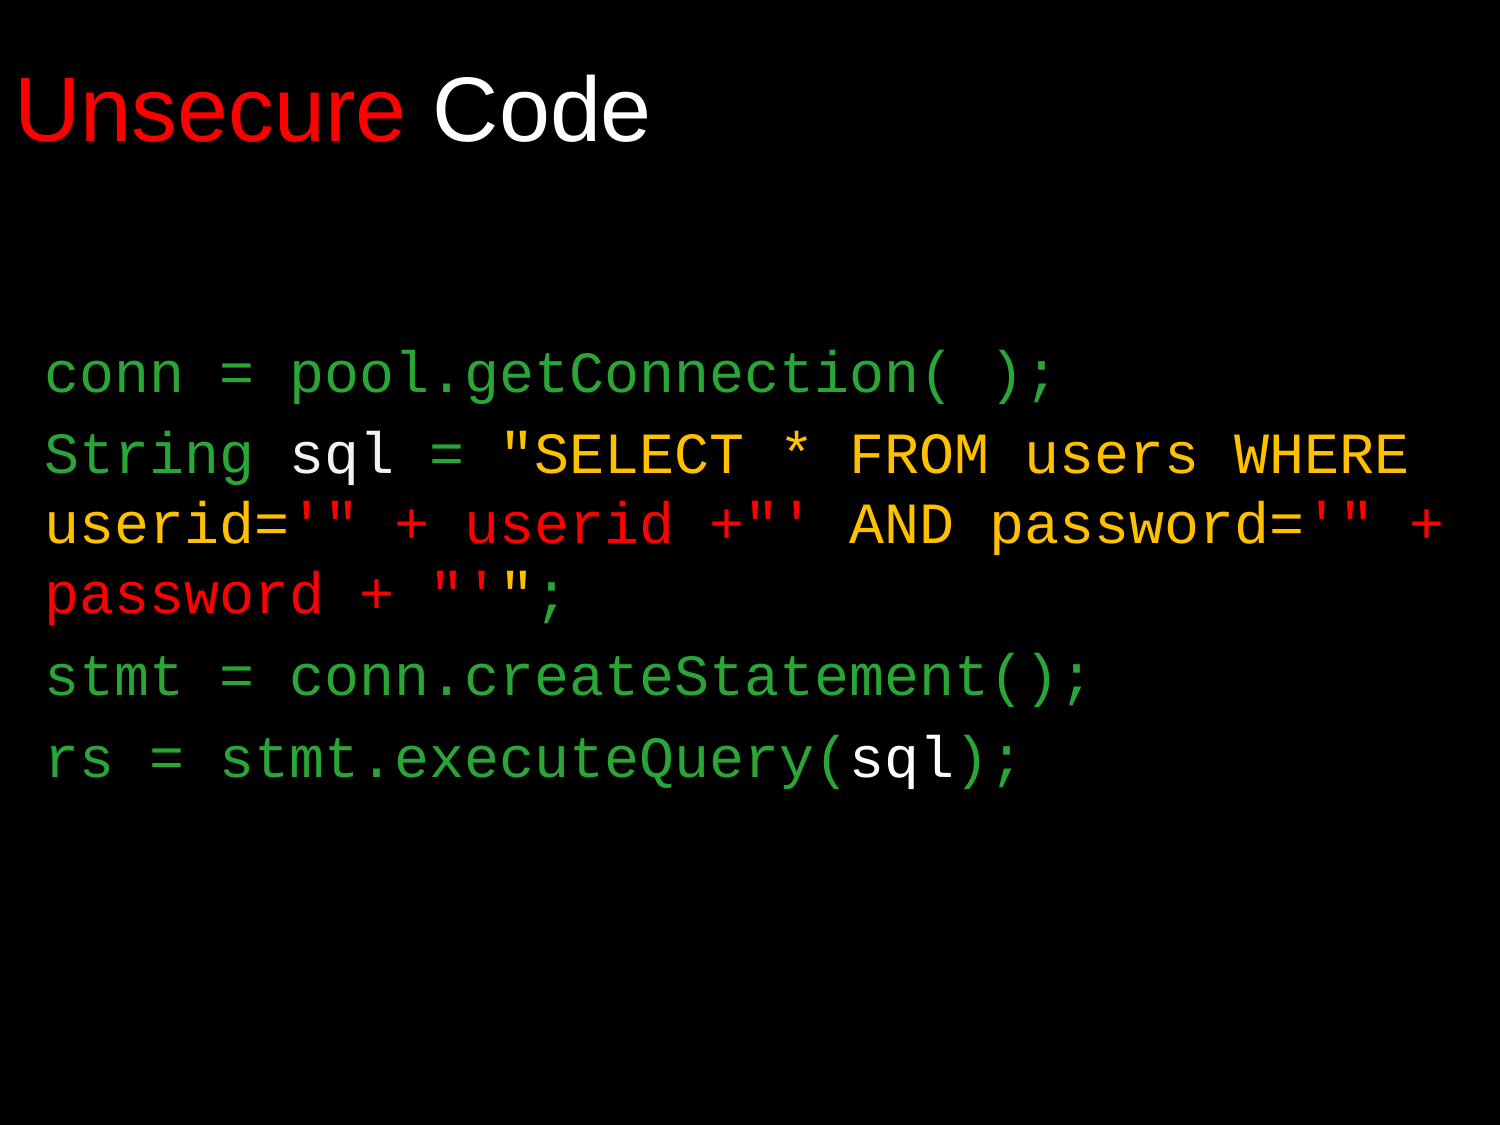

Unsecure Code
conn = pool.getConnection( );
String sql = "SELECT * FROM users WHERE userid='" + userid +"' AND password='" + password + "'";
stmt = conn.createStatement();
rs = stmt.executeQuery(sql);